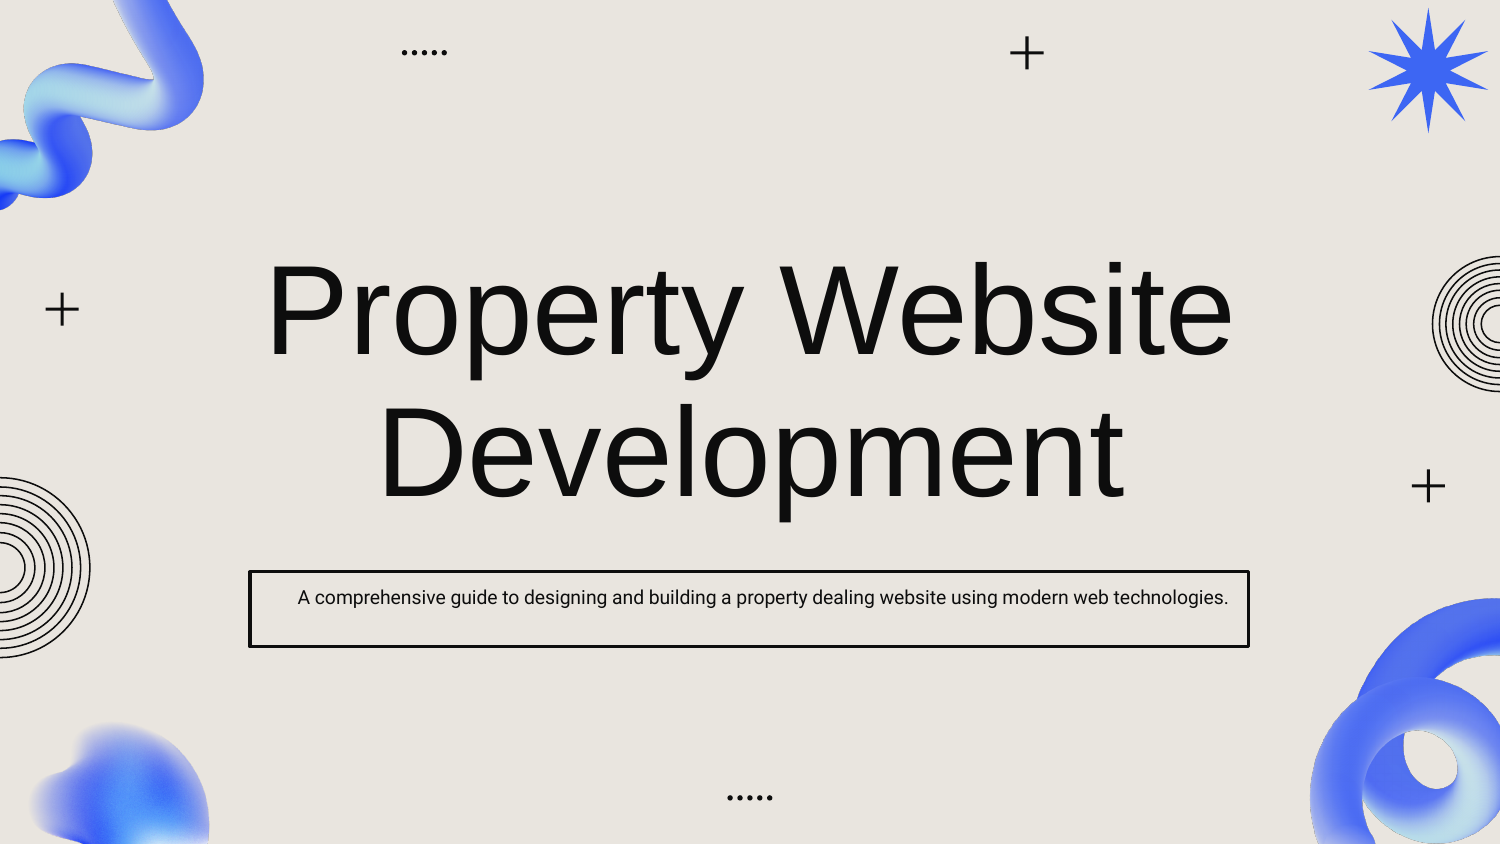

# Property Website Development
A comprehensive guide to designing and building a property dealing website using modern web technologies.